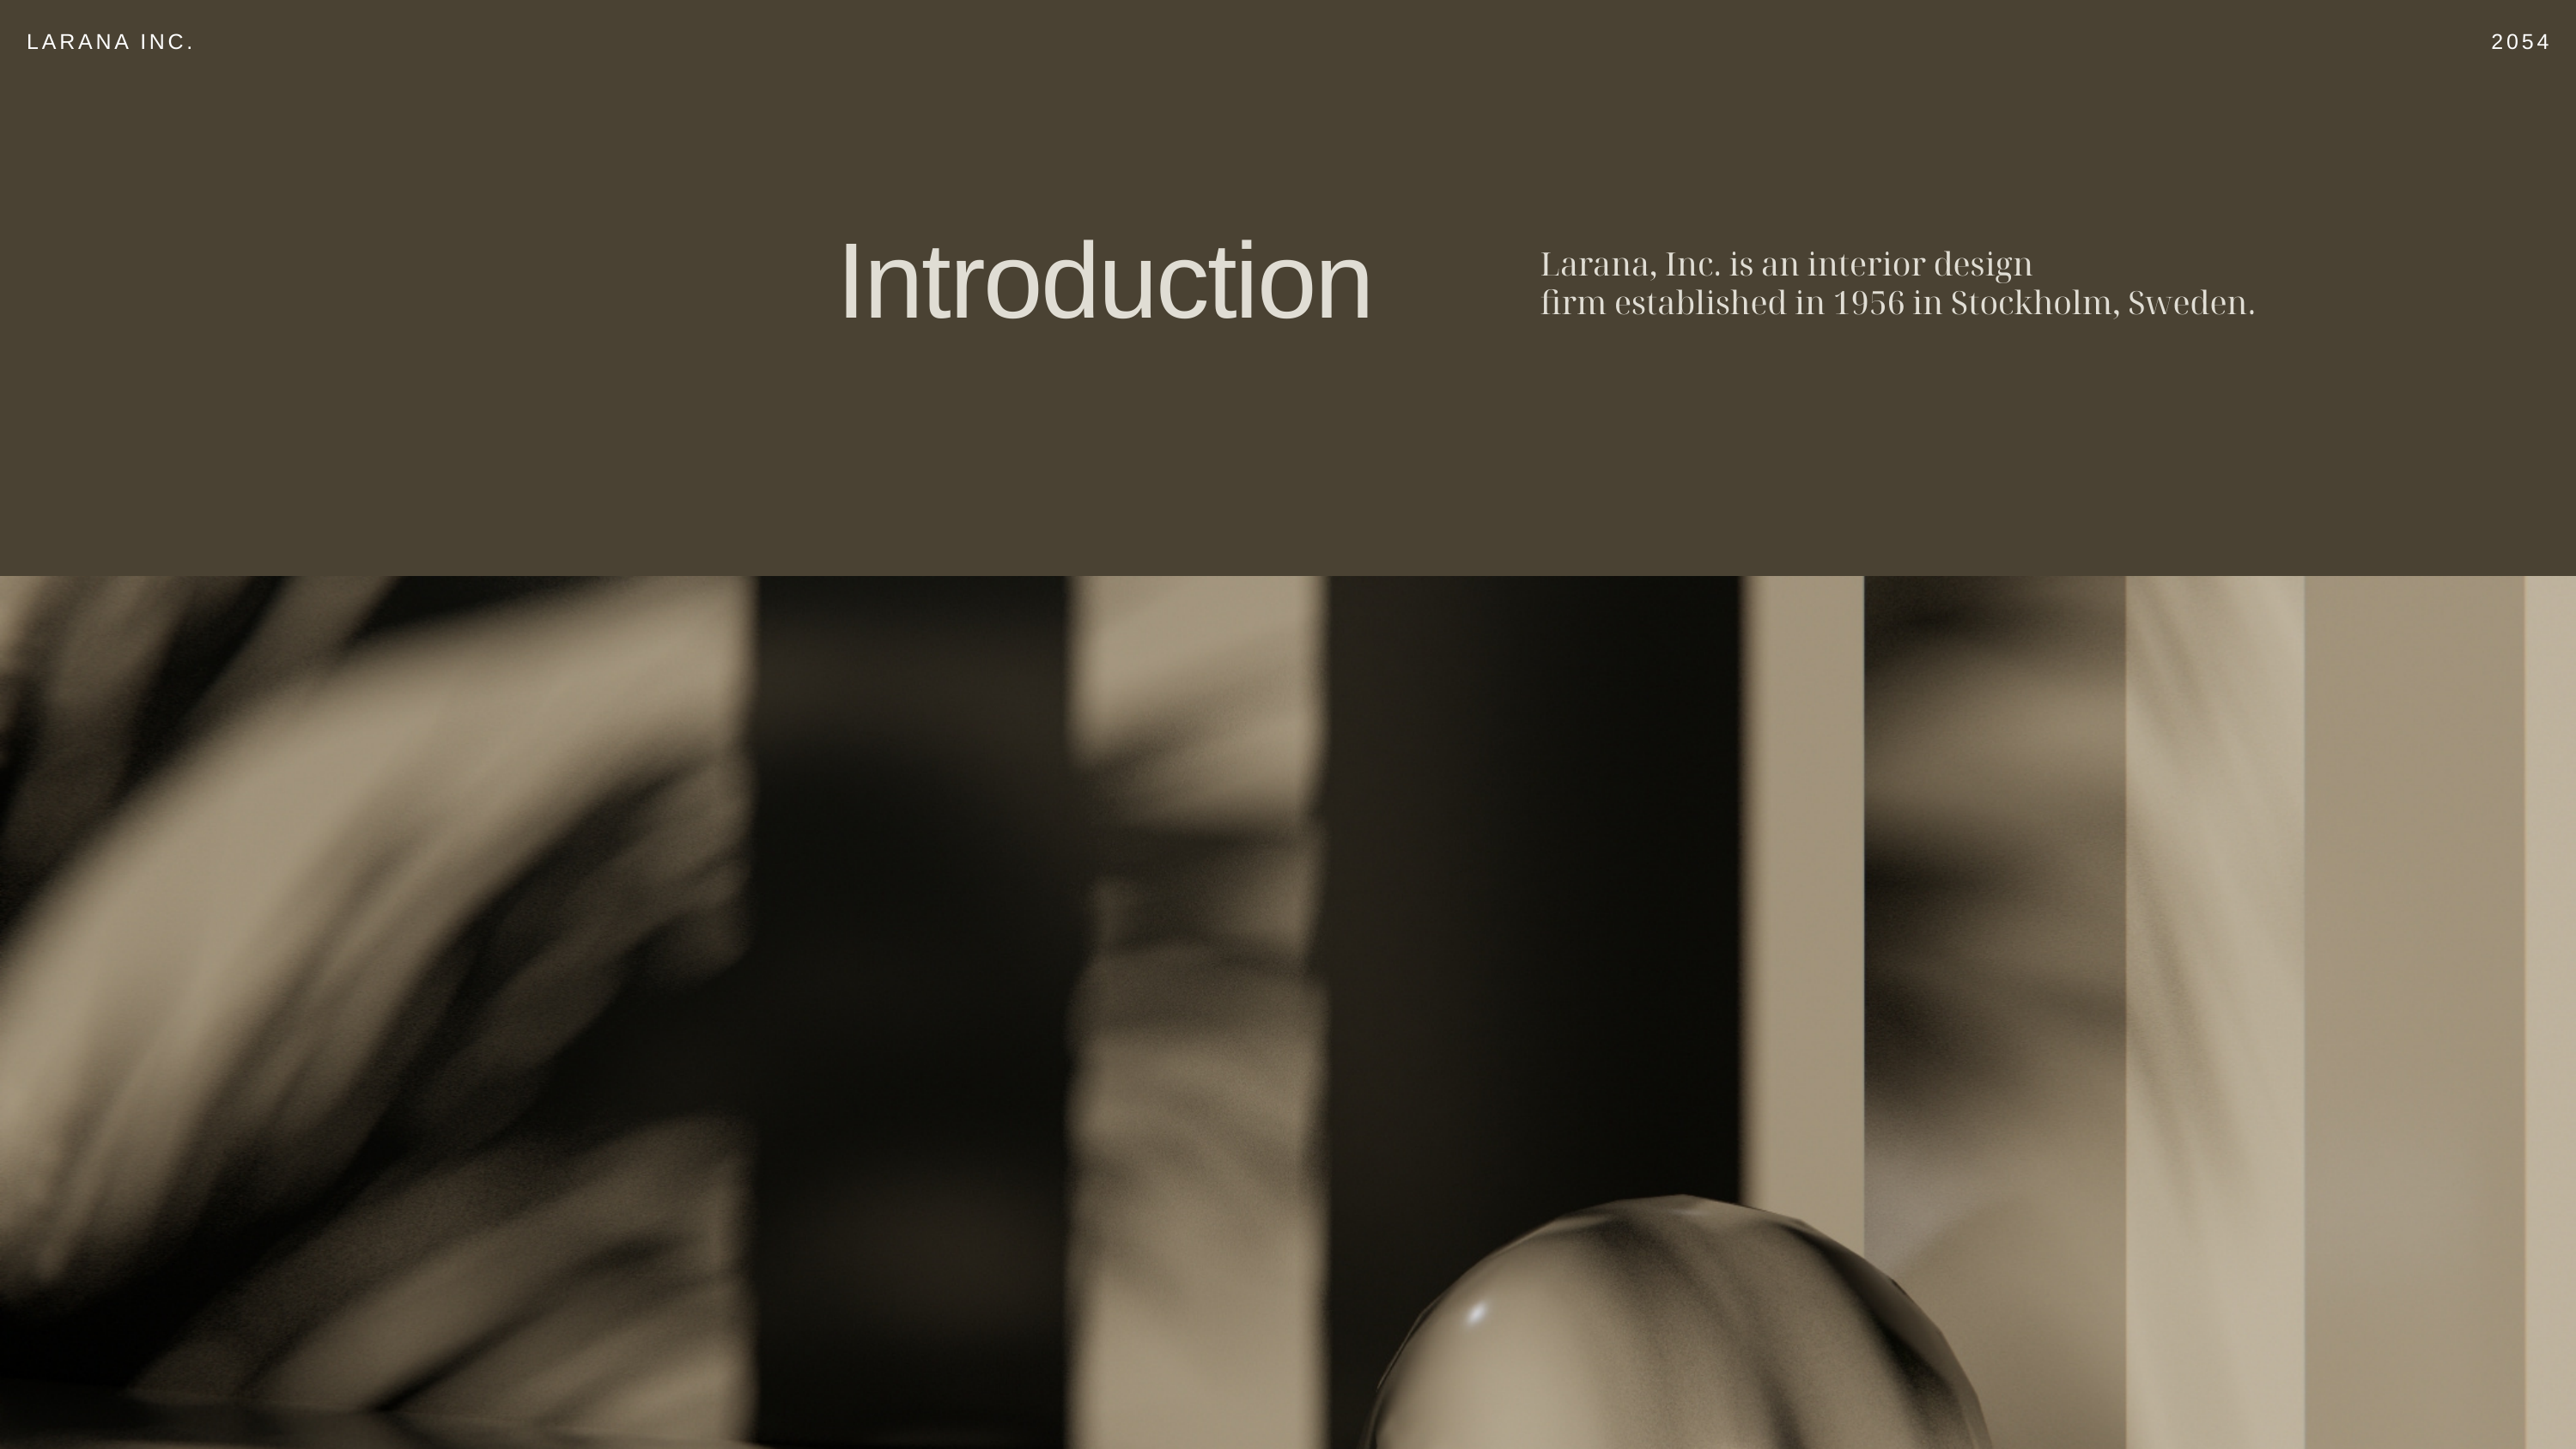

LARANA INC.
2054
Introduction
Larana, Inc. is an interior design
firm established in 1956 in Stockholm, Sweden.